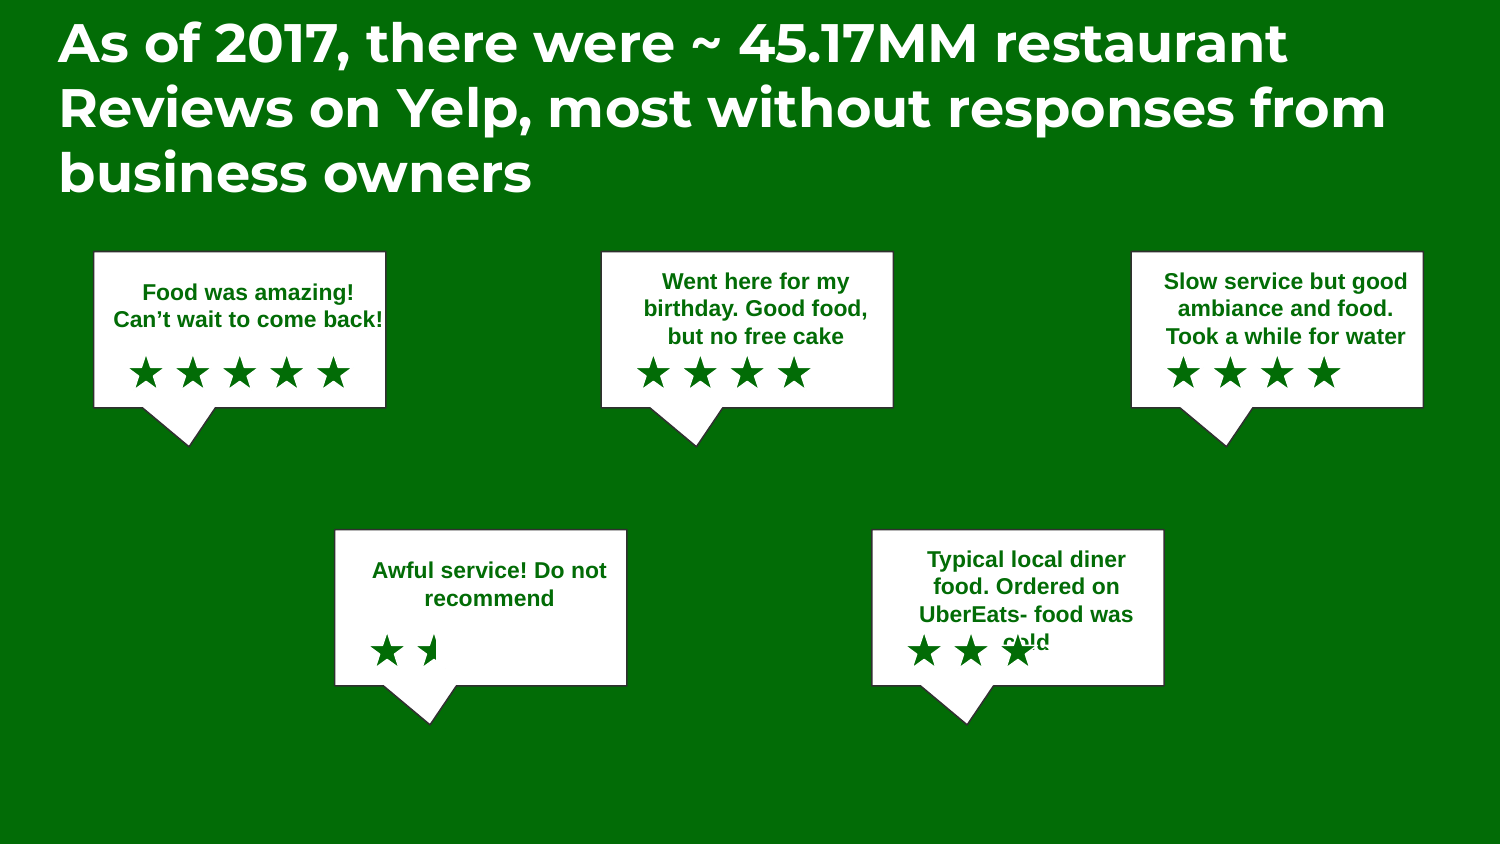

As of 2017, there were ~ 45.17MM restaurant Reviews on Yelp, most without responses from business owners

Went here for my birthday. Good food, but no free cake

Slow service but good ambiance and food. Took a while for water
Food was amazing! Can’t wait to come back!

Typical local diner food. Ordered on UberEats- food was cold
Awful service! Do not recommend